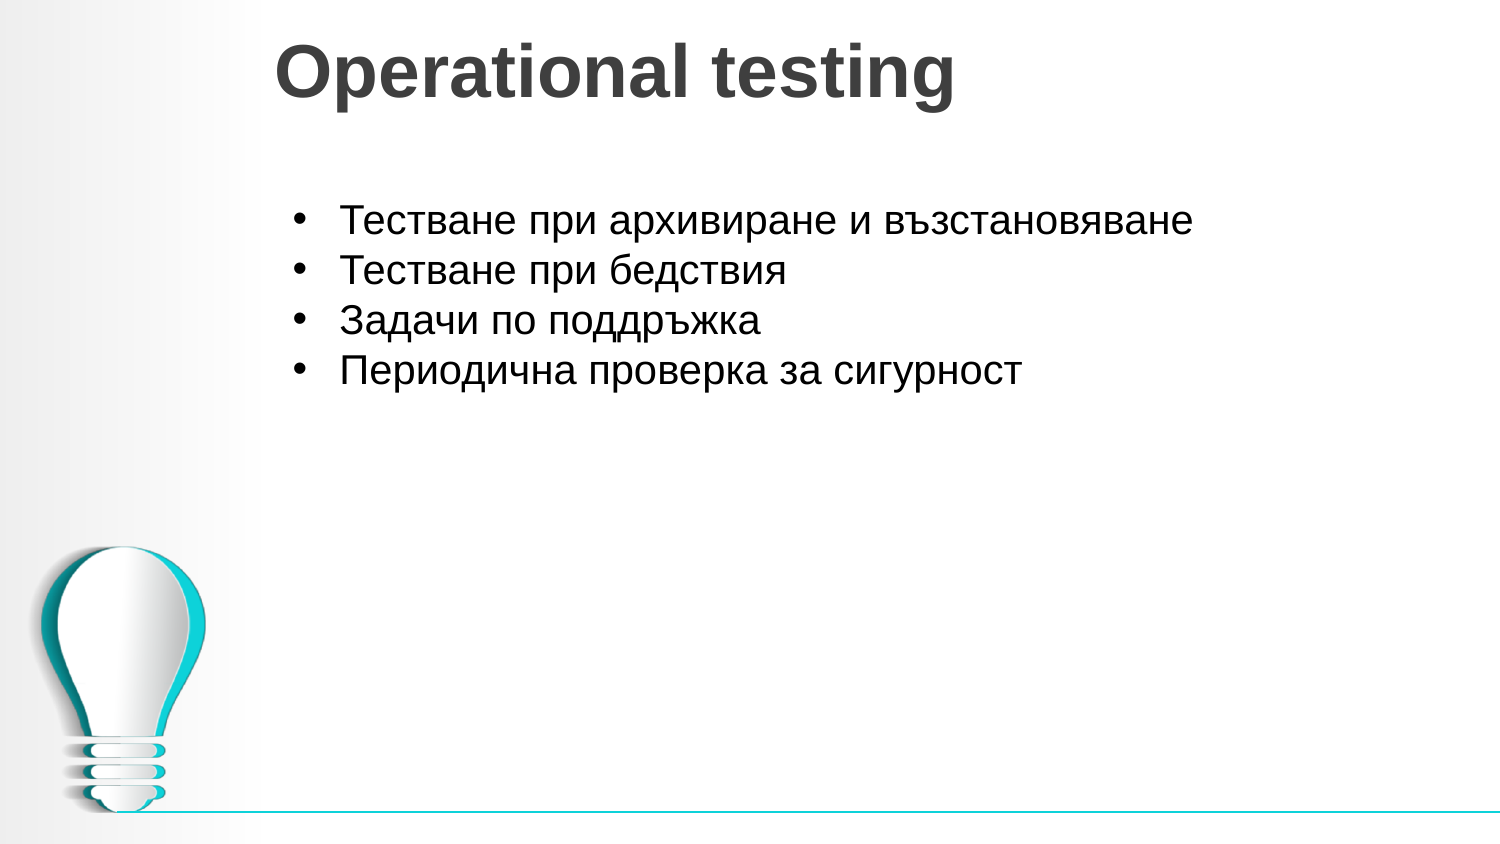

# Operational testing
Тестване при архивиране и възстановяване
Тестване при бедствия
Задачи по поддръжка
Периодична проверка за сигурност